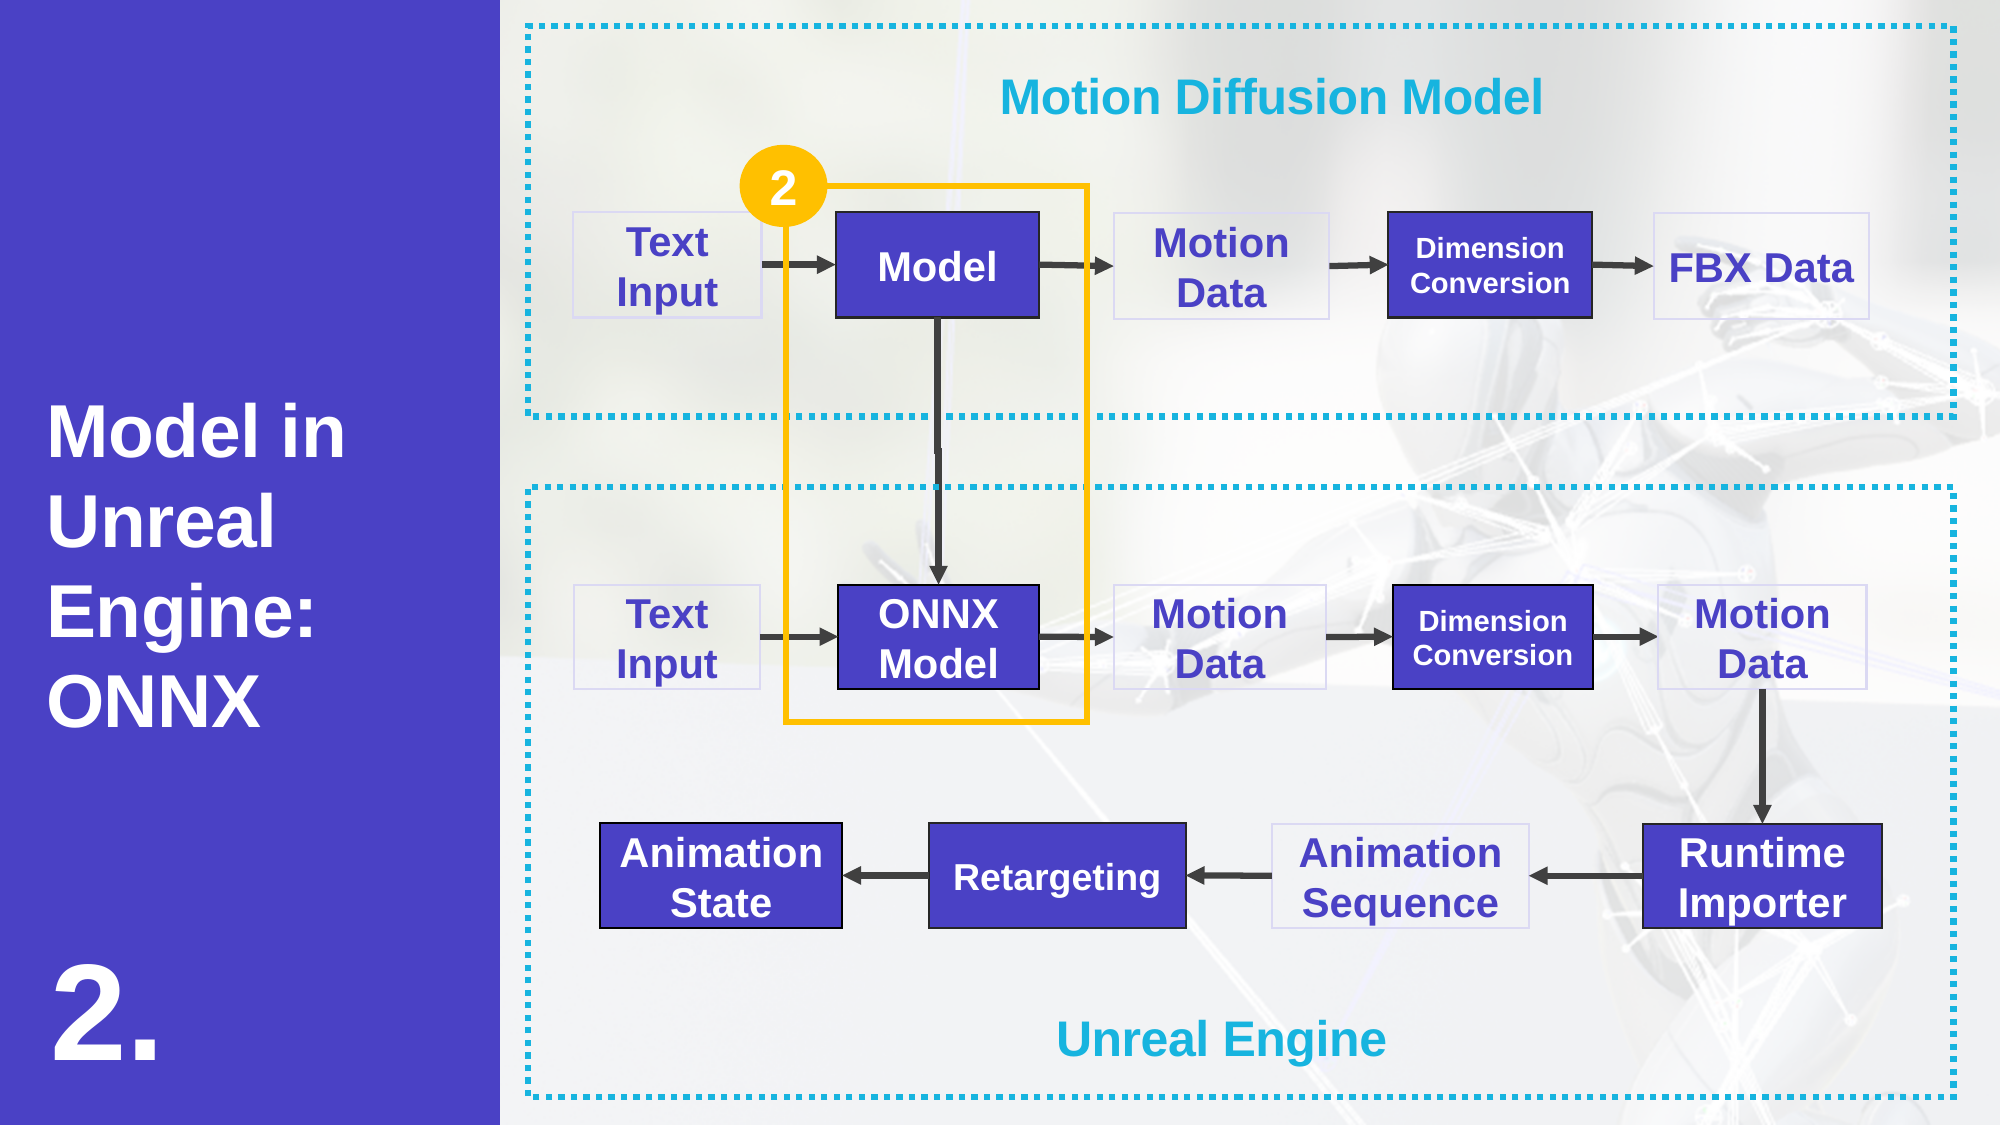

Motion Diffusion Model
2

Model in Unreal Engine: ONNX
Dimension
Conversion
Text Input
Model
Motion Data
FBX Data

Text Input
ONNX
Model
Dimension
Conversion
Motion
Data
Motion Data
Animation
State
Retargeting
Animation
Sequence
Runtime
Importer
2.
Unreal Engine